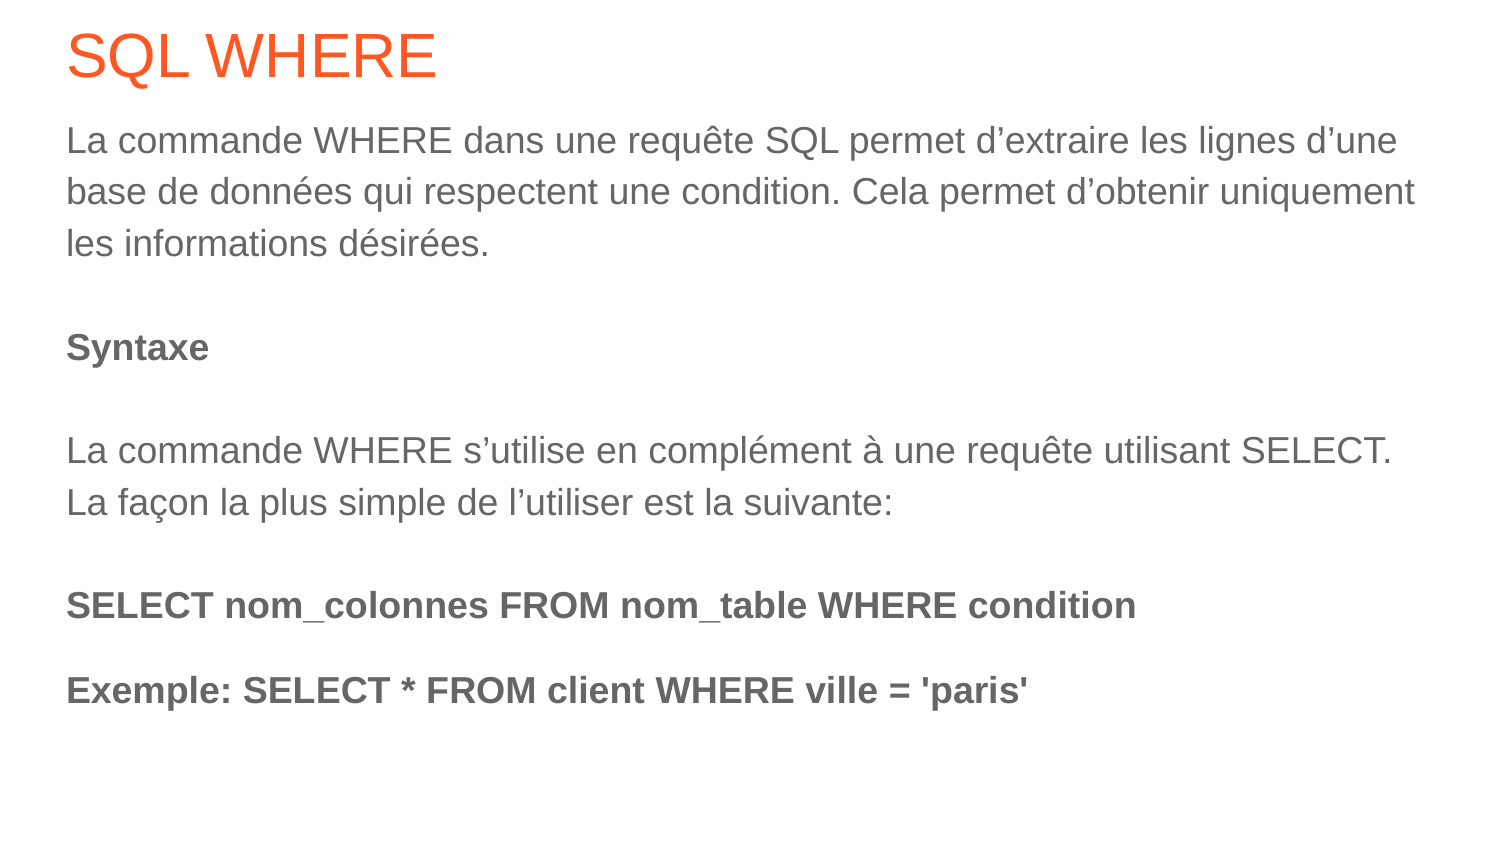

# SQL WHERE
La commande WHERE dans une requête SQL permet d’extraire les lignes d’une base de données qui respectent une condition. Cela permet d’obtenir uniquement les informations désirées.
Syntaxe
La commande WHERE s’utilise en complément à une requête utilisant SELECT. La façon la plus simple de l’utiliser est la suivante:
SELECT nom_colonnes FROM nom_table WHERE condition
Exemple: SELECT * FROM client WHERE ville = 'paris'